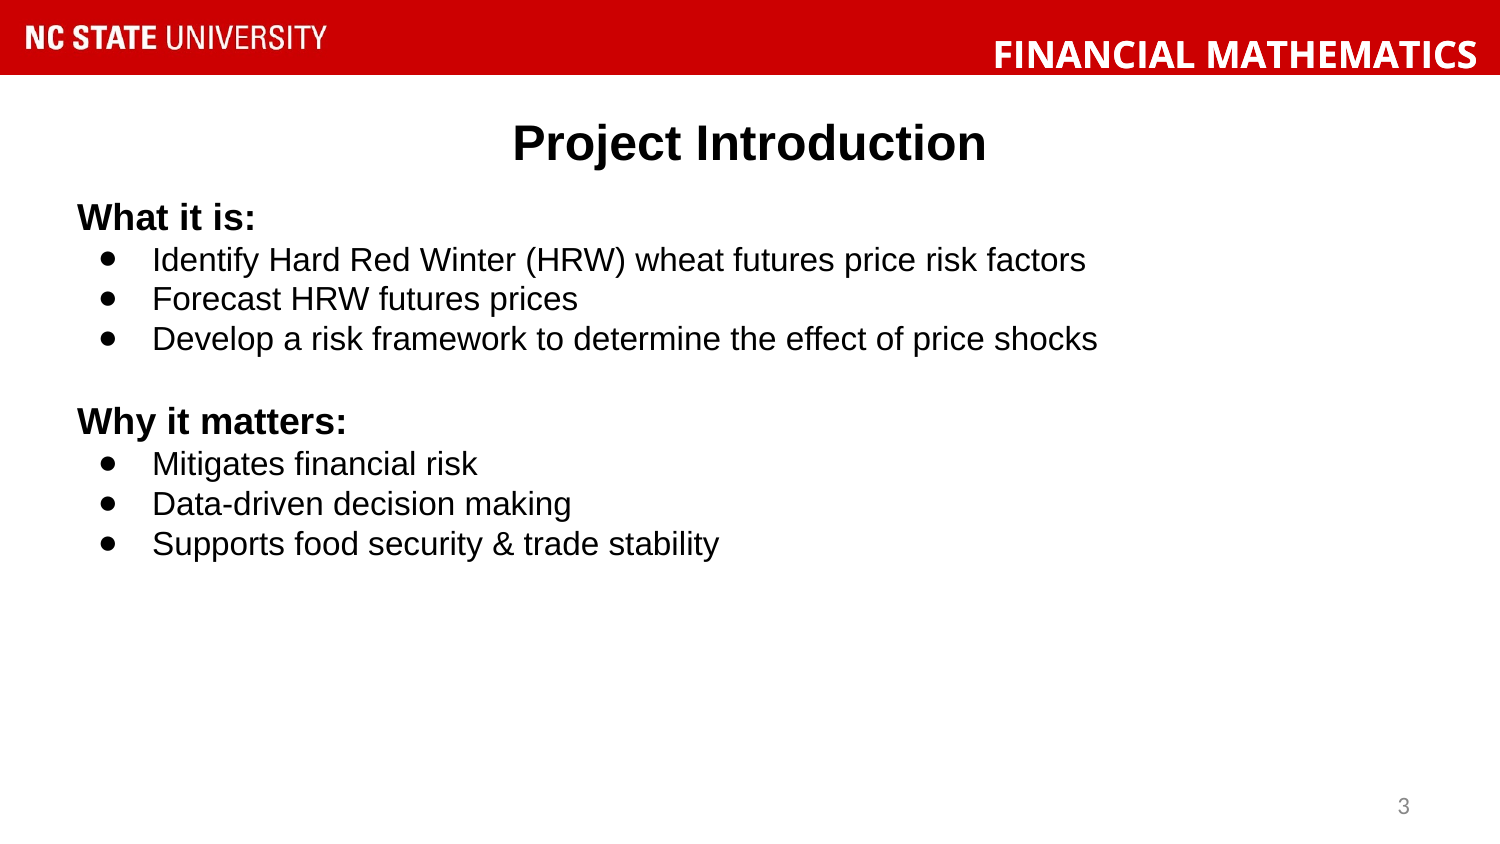

Project Introduction
What it is:
Identify Hard Red Winter (HRW) wheat futures price risk factors
Forecast HRW futures prices
Develop a risk framework to determine the effect of price shocks

Why it matters:
Mitigates financial risk
Data-driven decision making
Supports food security & trade stability
3